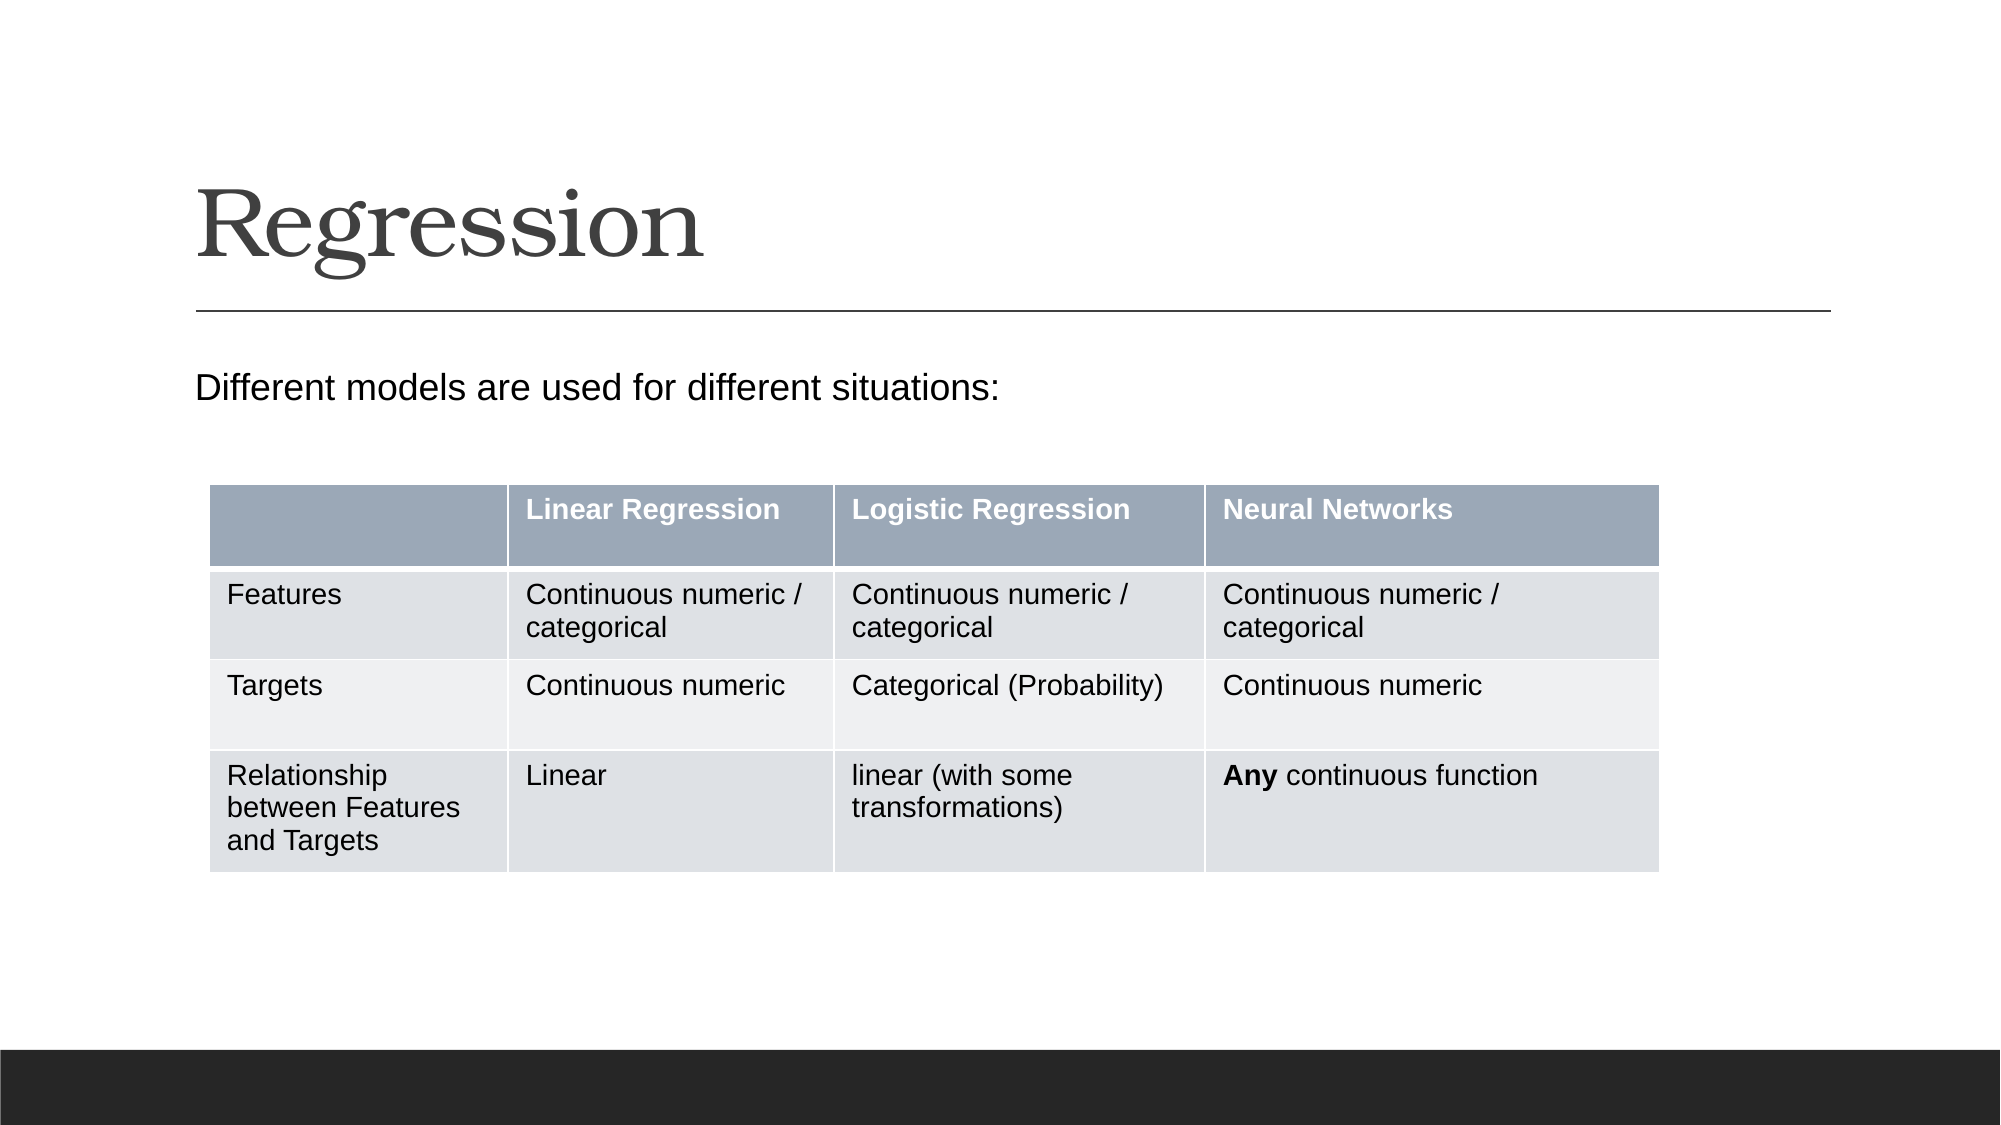

# Regression
Different models are used for different situations:
|  | Linear Regression | Logistic Regression | Neural Networks |
| --- | --- | --- | --- |
| Features | Continuous numeric / categorical | Continuous numeric / categorical | Continuous numeric / categorical |
| Targets | Continuous numeric | Categorical (Probability) | Continuous numeric |
| Relationship between Features and Targets | Linear | linear (with some transformations) | Any continuous function |